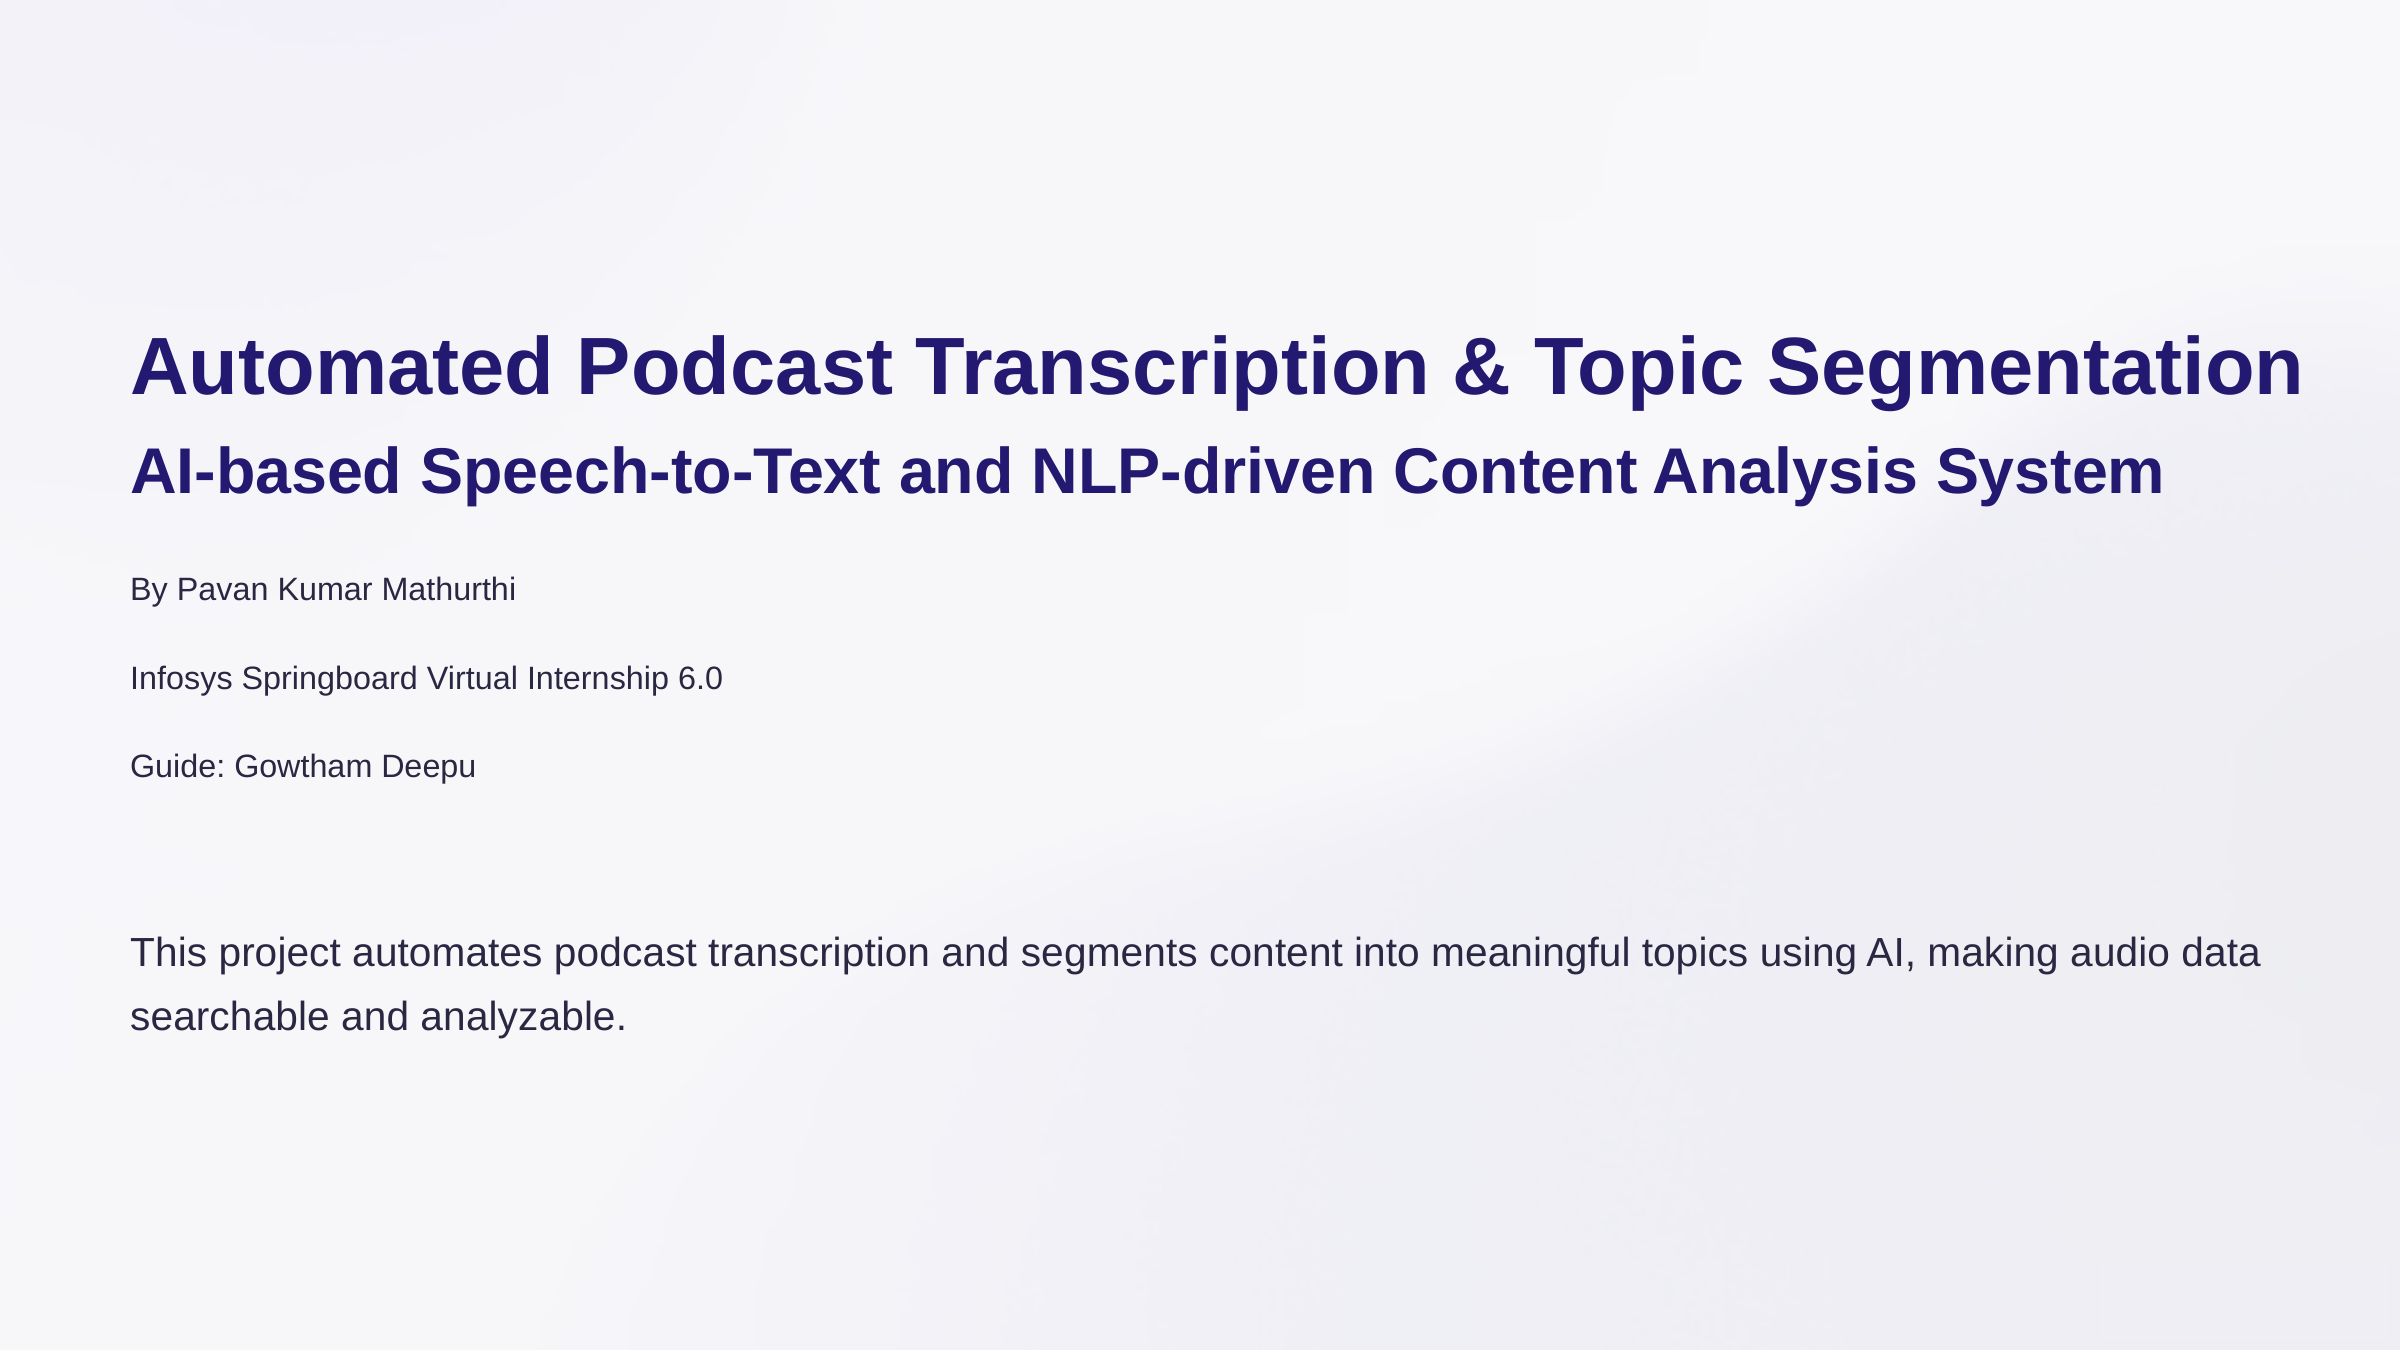

Automated Podcast Transcription & Topic Segmentation
AI-based Speech-to-Text and NLP-driven Content Analysis System
By Pavan Kumar Mathurthi
Infosys Springboard Virtual Internship 6.0
Guide: Gowtham Deepu

This project automates podcast transcription and segments content into meaningful topics using AI, making audio data searchable and analyzable.